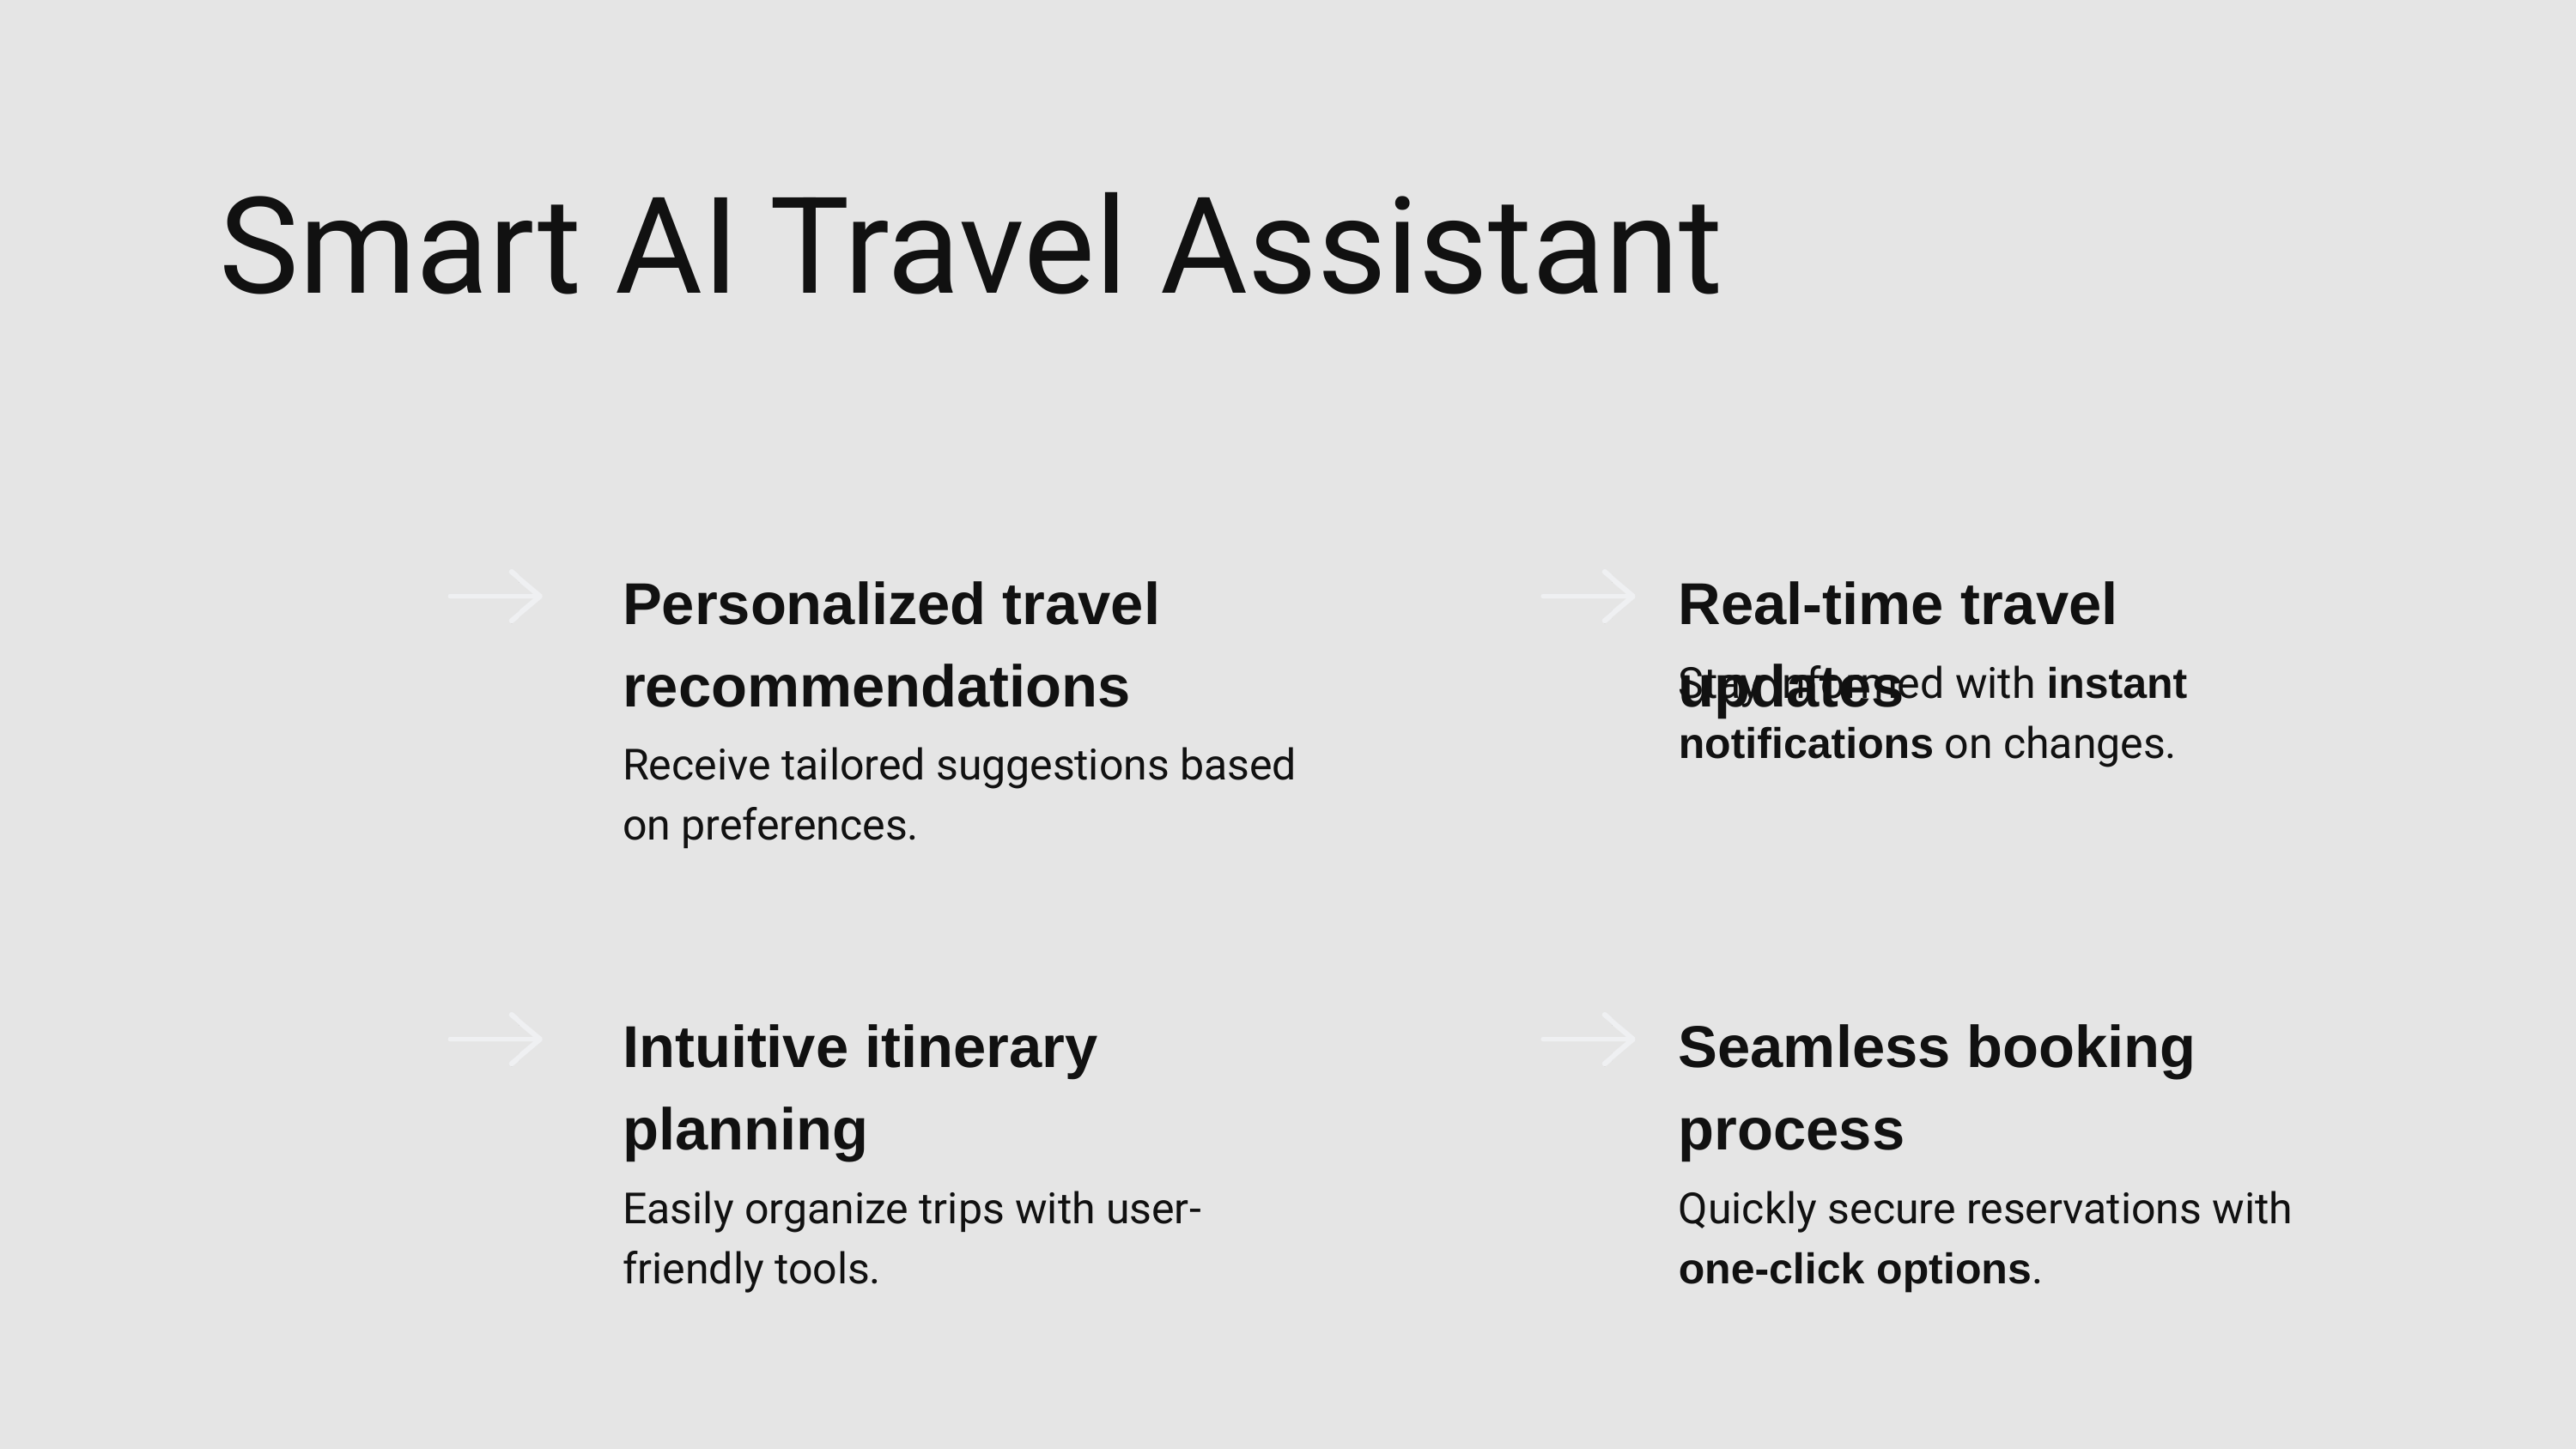

Smart AI Travel Assistant
Personalized travel recommendations
Receive tailored suggestions based on preferences.
Real-time travel updates
Stay informed with instant notifications on changes.

Intuitive itinerary planning
Easily organize trips with user-friendly tools.
Seamless booking process
Quickly secure reservations with one-click options.